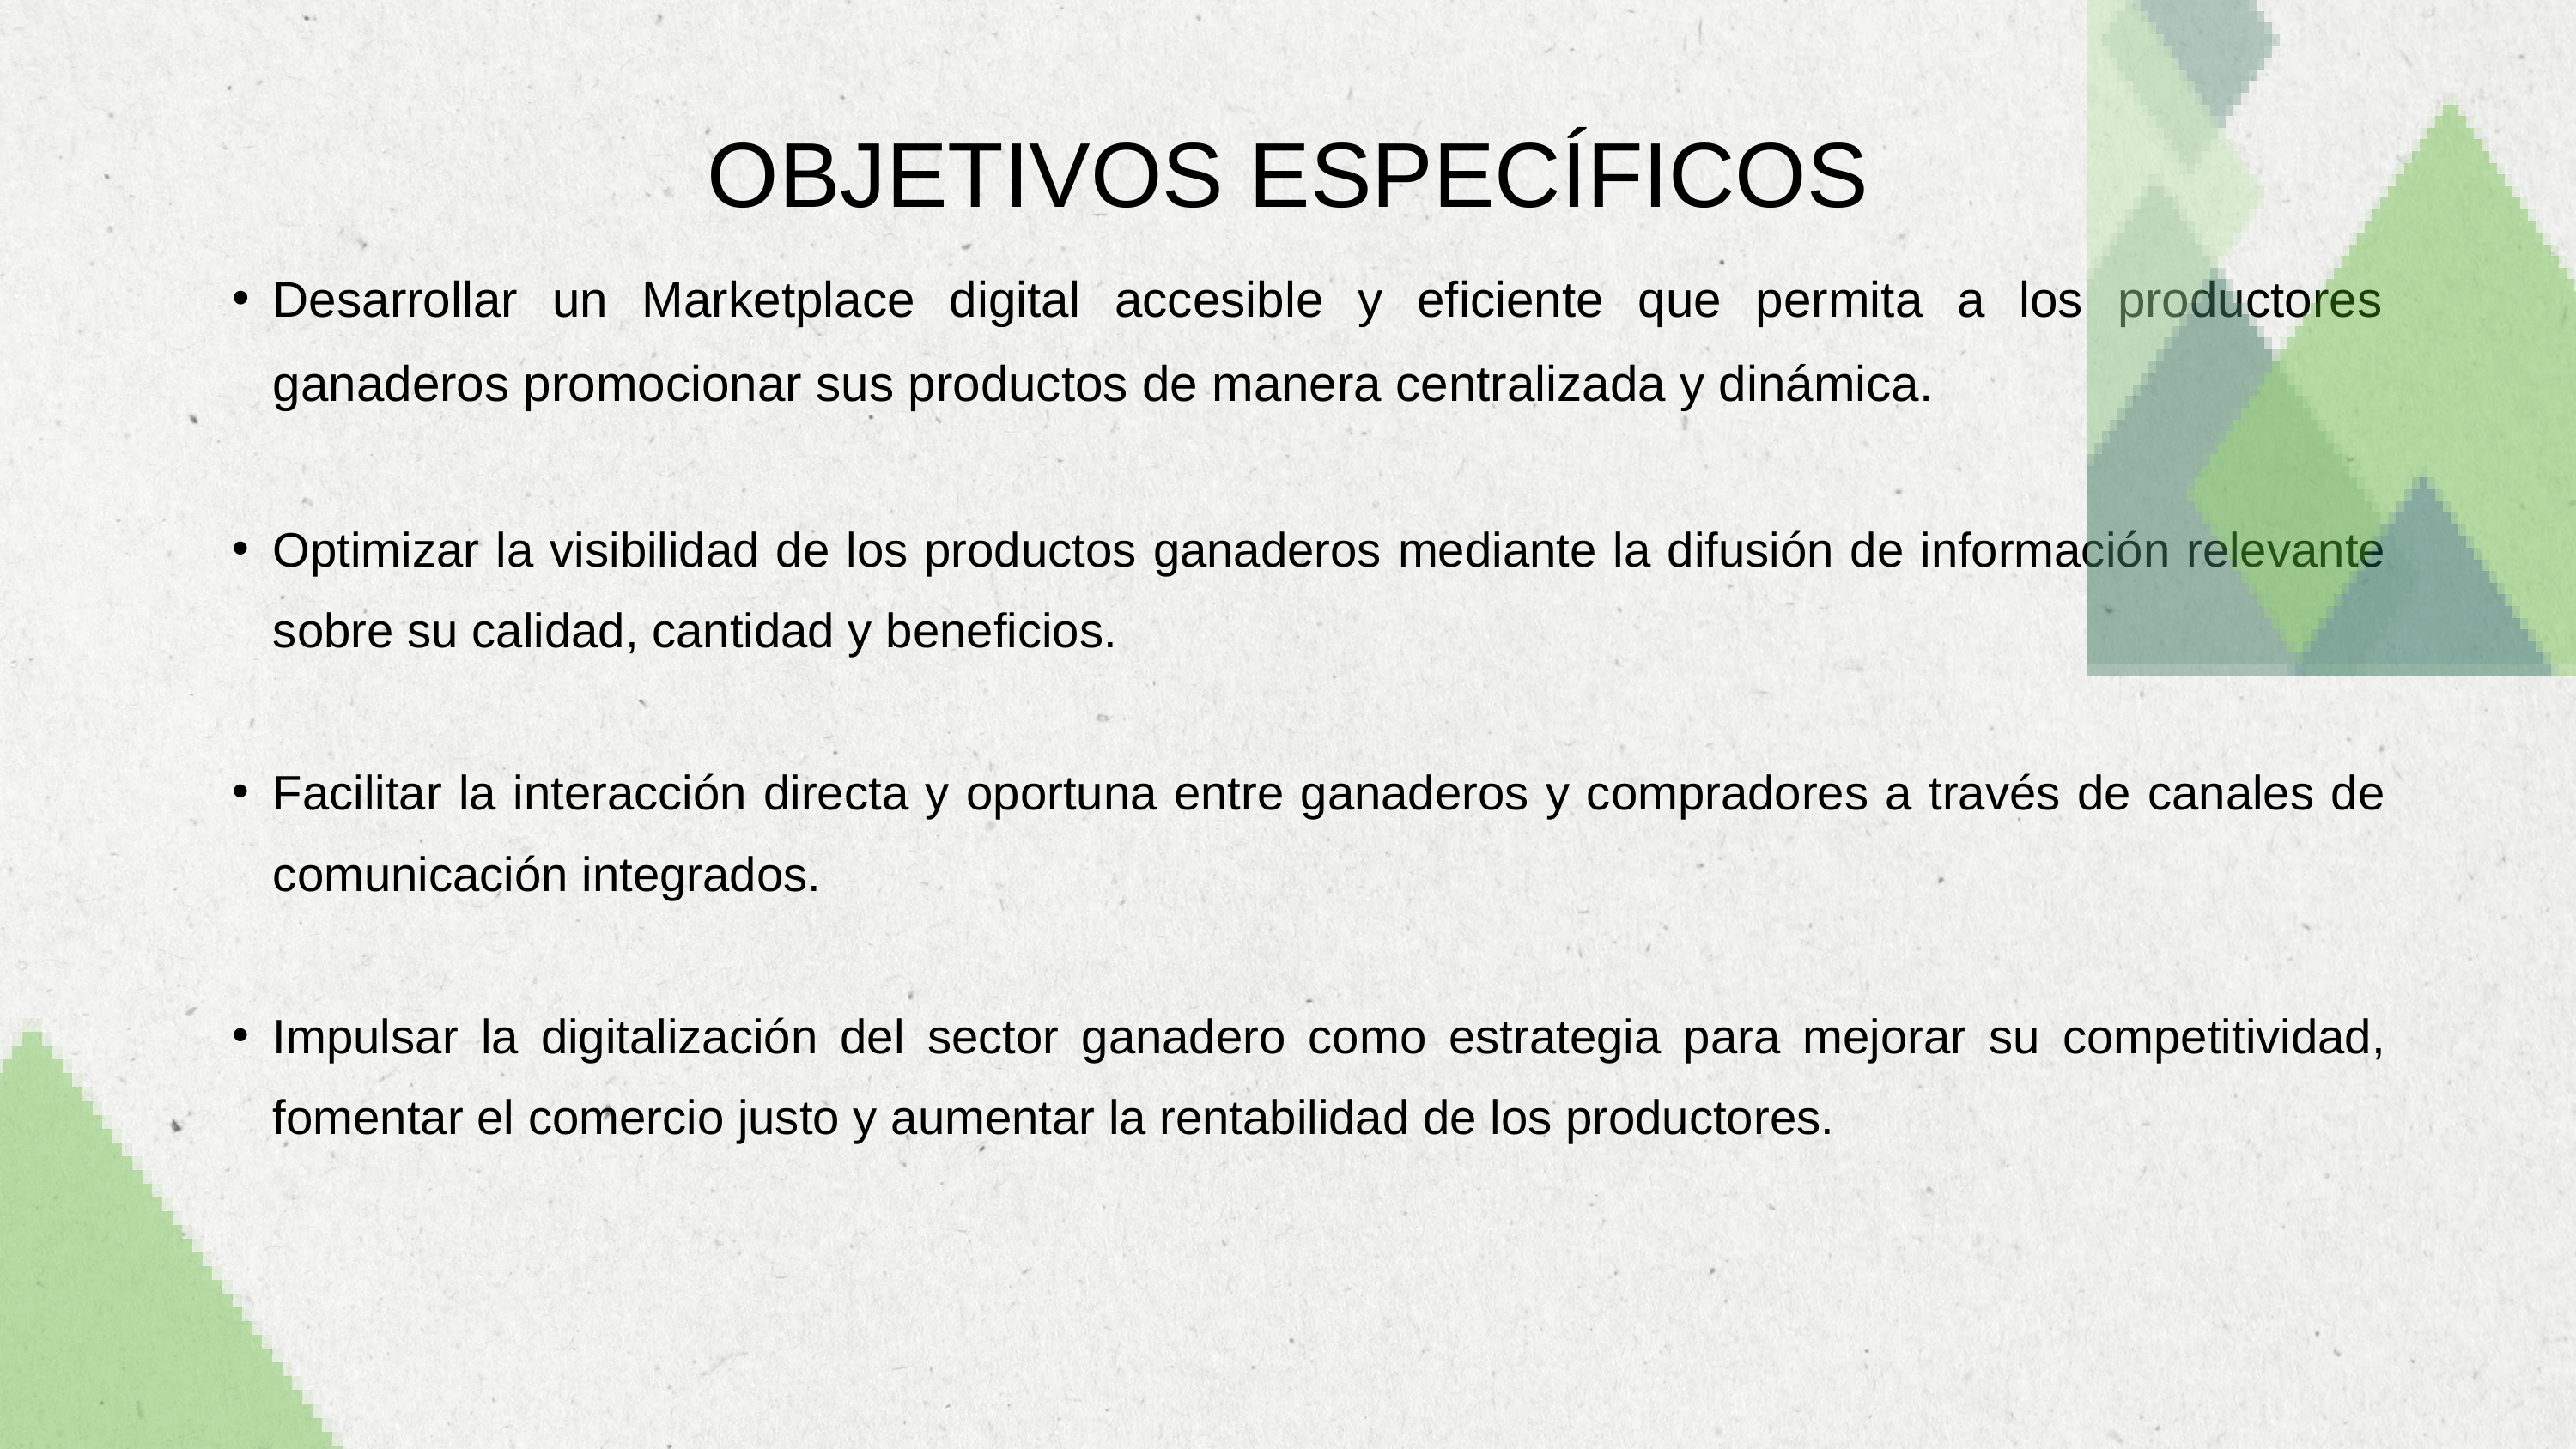

OBJETIVOS ESPECÍFICOS
Desarrollar un Marketplace digital accesible y eficiente que permita a los productores ganaderos promocionar sus productos de manera centralizada y dinámica.

Optimizar la visibilidad de los productos ganaderos mediante la difusión de información relevante sobre su calidad, cantidad y beneficios.

Facilitar la interacción directa y oportuna entre ganaderos y compradores a través de canales de comunicación integrados.

Impulsar la digitalización del sector ganadero como estrategia para mejorar su competitividad, fomentar el comercio justo y aumentar la rentabilidad de los productores.